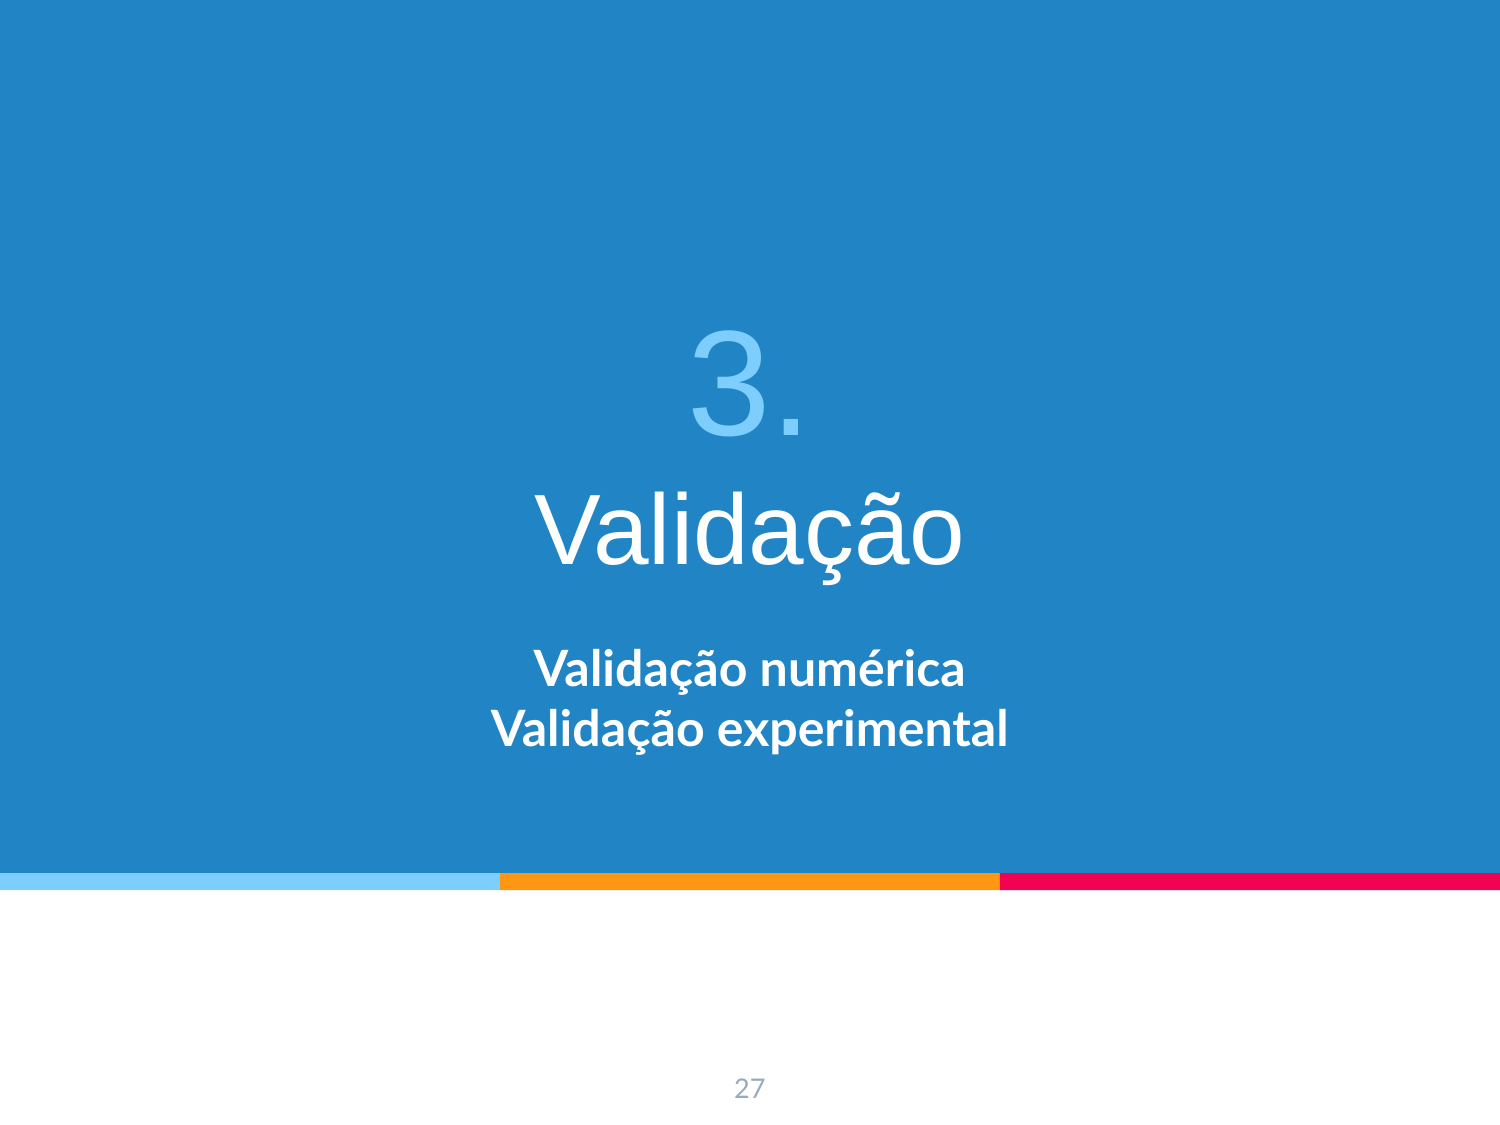

# 3.
Validação
Validação numérica
Validação experimental

27